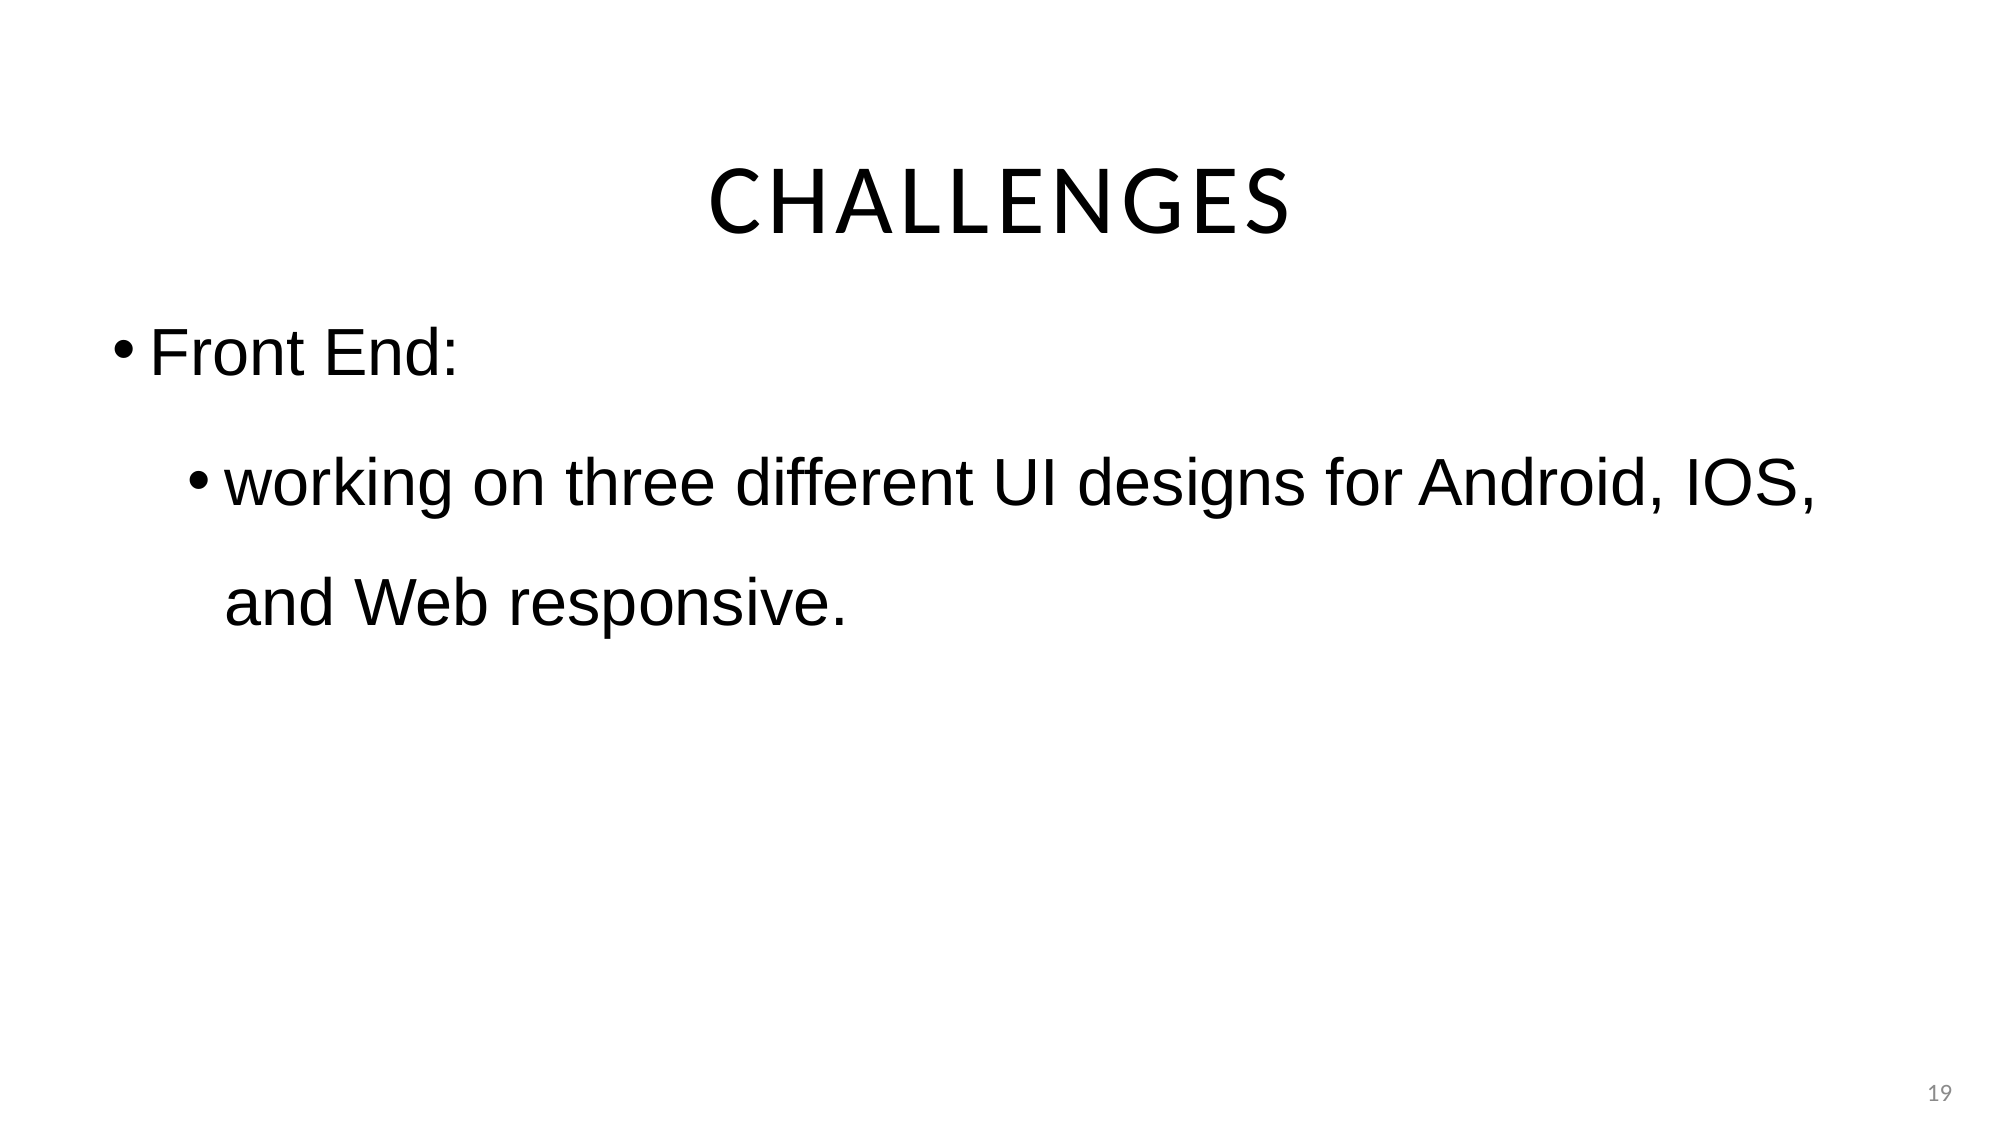

# Challenges
Front End:
working on three different UI designs for Android, IOS, and Web responsive.

19